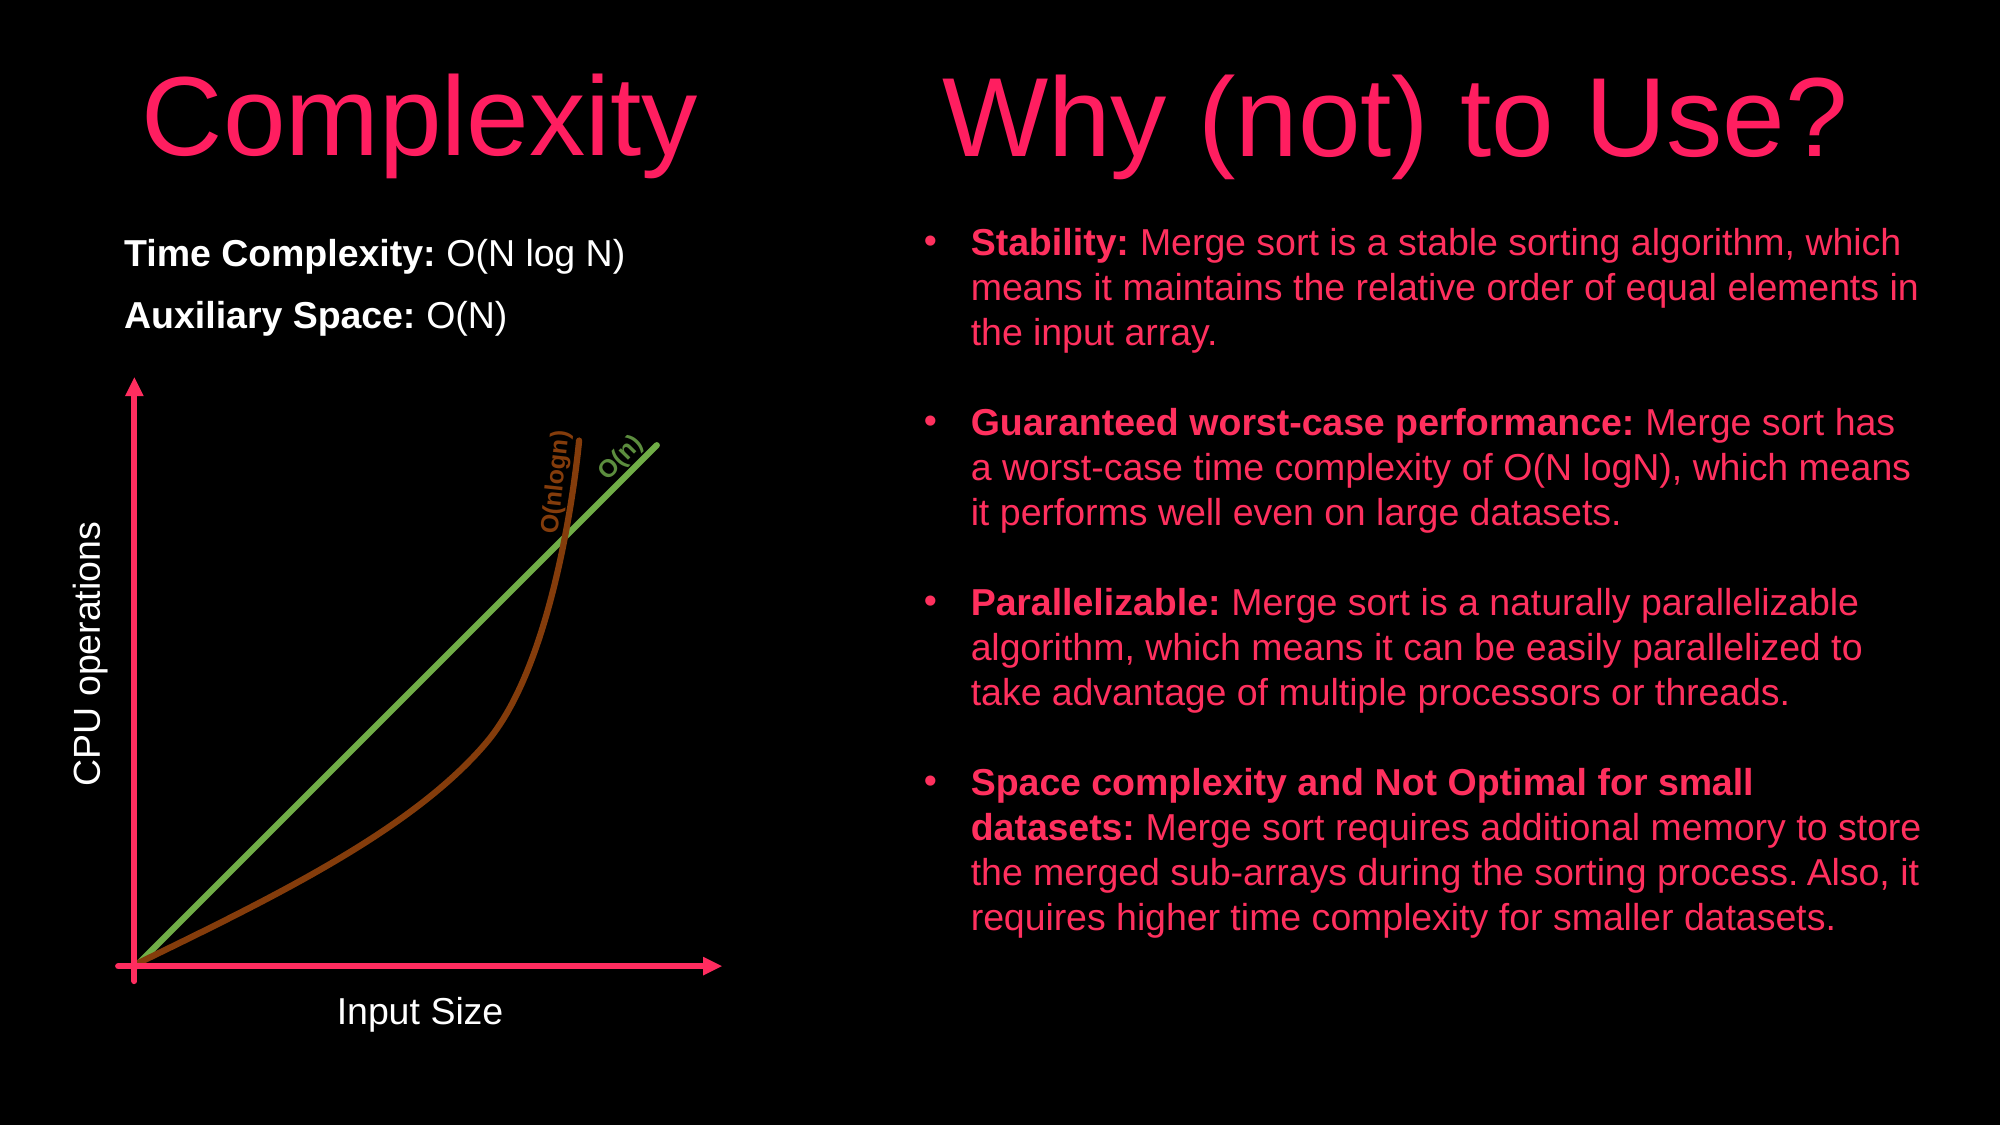

Complexity
Why (not) to Use?
Selection Sort;
Stability: Merge sort is a stable sorting algorithm, which means it maintains the relative order of equal elements in the input array.
Guaranteed worst-case performance: Merge sort has a worst-case time complexity of O(N logN), which means it performs well even on large datasets.

Parallelizable: Merge sort is a naturally parallelizable algorithm, which means it can be easily parallelized to take advantage of multiple processors or threads.

Space complexity and Not Optimal for small datasets: Merge sort requires additional memory to store the merged sub-arrays during the sorting process. Also, it requires higher time complexity for smaller datasets.
Selection sort is a simple and efficient sorting algorithm that works by repeatedly selecting the smallest (or largest) element from the unsorted portion of the list and moving it to the sorted portion of the list.
Time Complexity: O(N log N)
Auxiliary Space: O(N)
How it works?
O(n)

O(nlogn)
The algorithm repeatedly selects the smallest (or largest) element from the unsorted portion of the list and swaps it with the first element of the unsorted part. This process is repeated for the remaining unsorted portion until the entire list is sorted.
CPU operations
Input Size